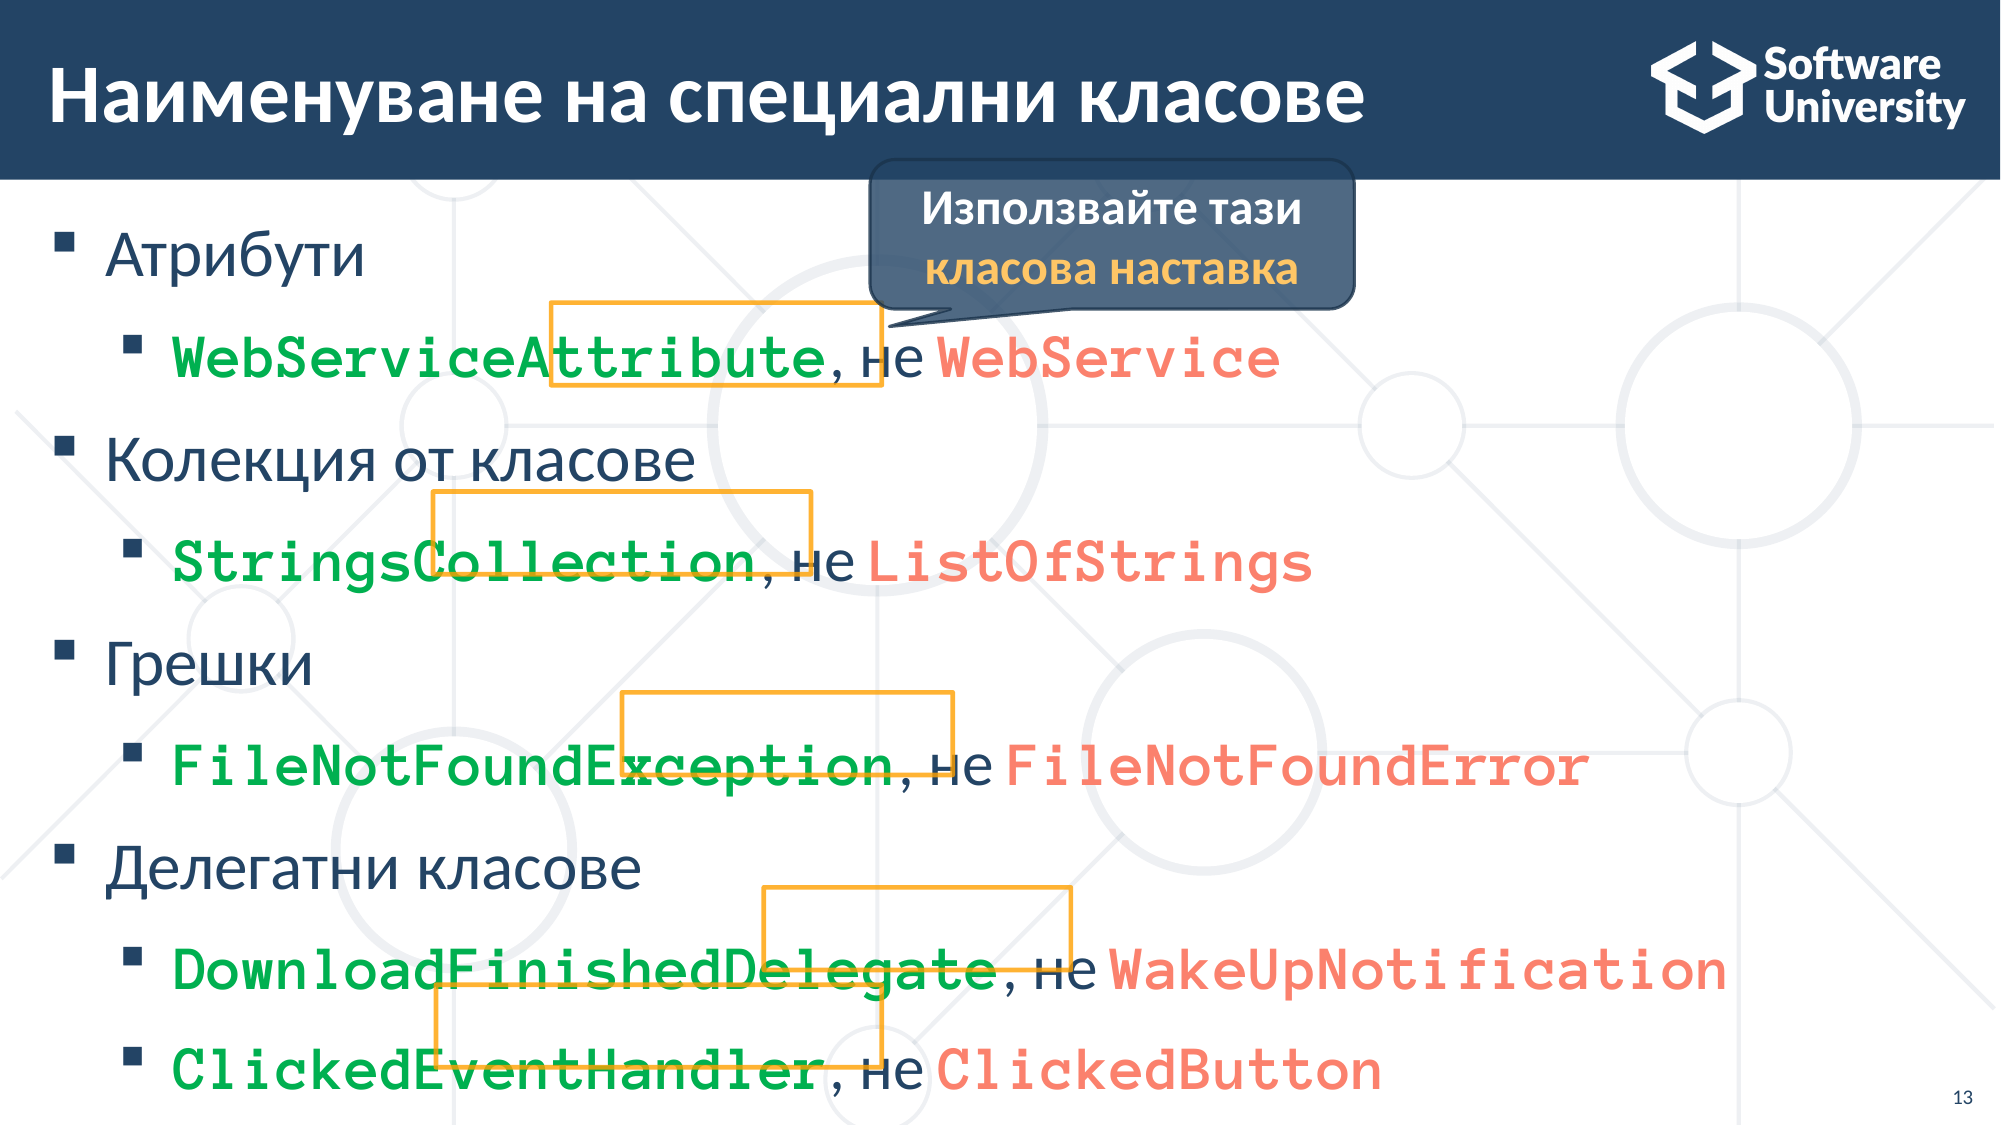

# Наименуване на специални класове
Използвайте тази класова наставка
Атрибути
WebServiceAttribute, не WebService
Колекция от класове
StringsCollection, не ListOfStrings
Грешки
FileNotFoundException, не FileNotFoundError
Делегатни класове
DownloadFinishedDelegate, не WakeUpNotification
ClickedEventHandler, не ClickedButton

13